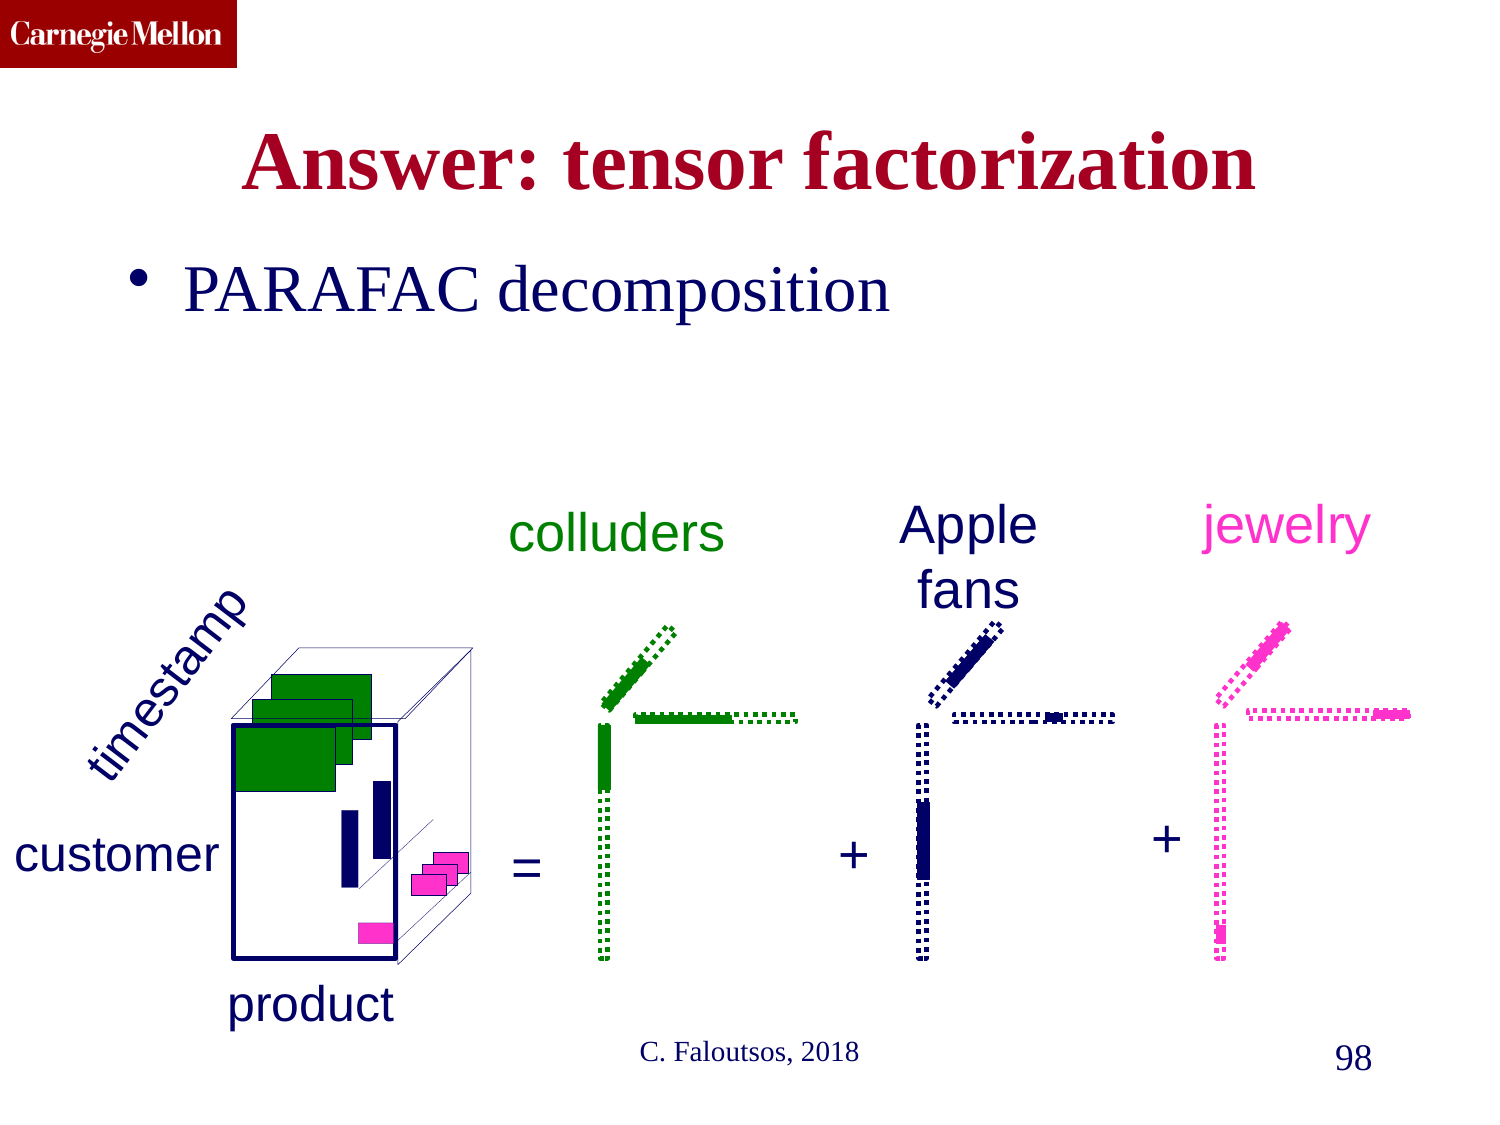

# Answer: tensor factorization
PARAFAC decomposition
Apple
fans
jewelry
colluders

timestamp

+

+
customer
=

product
C. Faloutsos, 2018
98